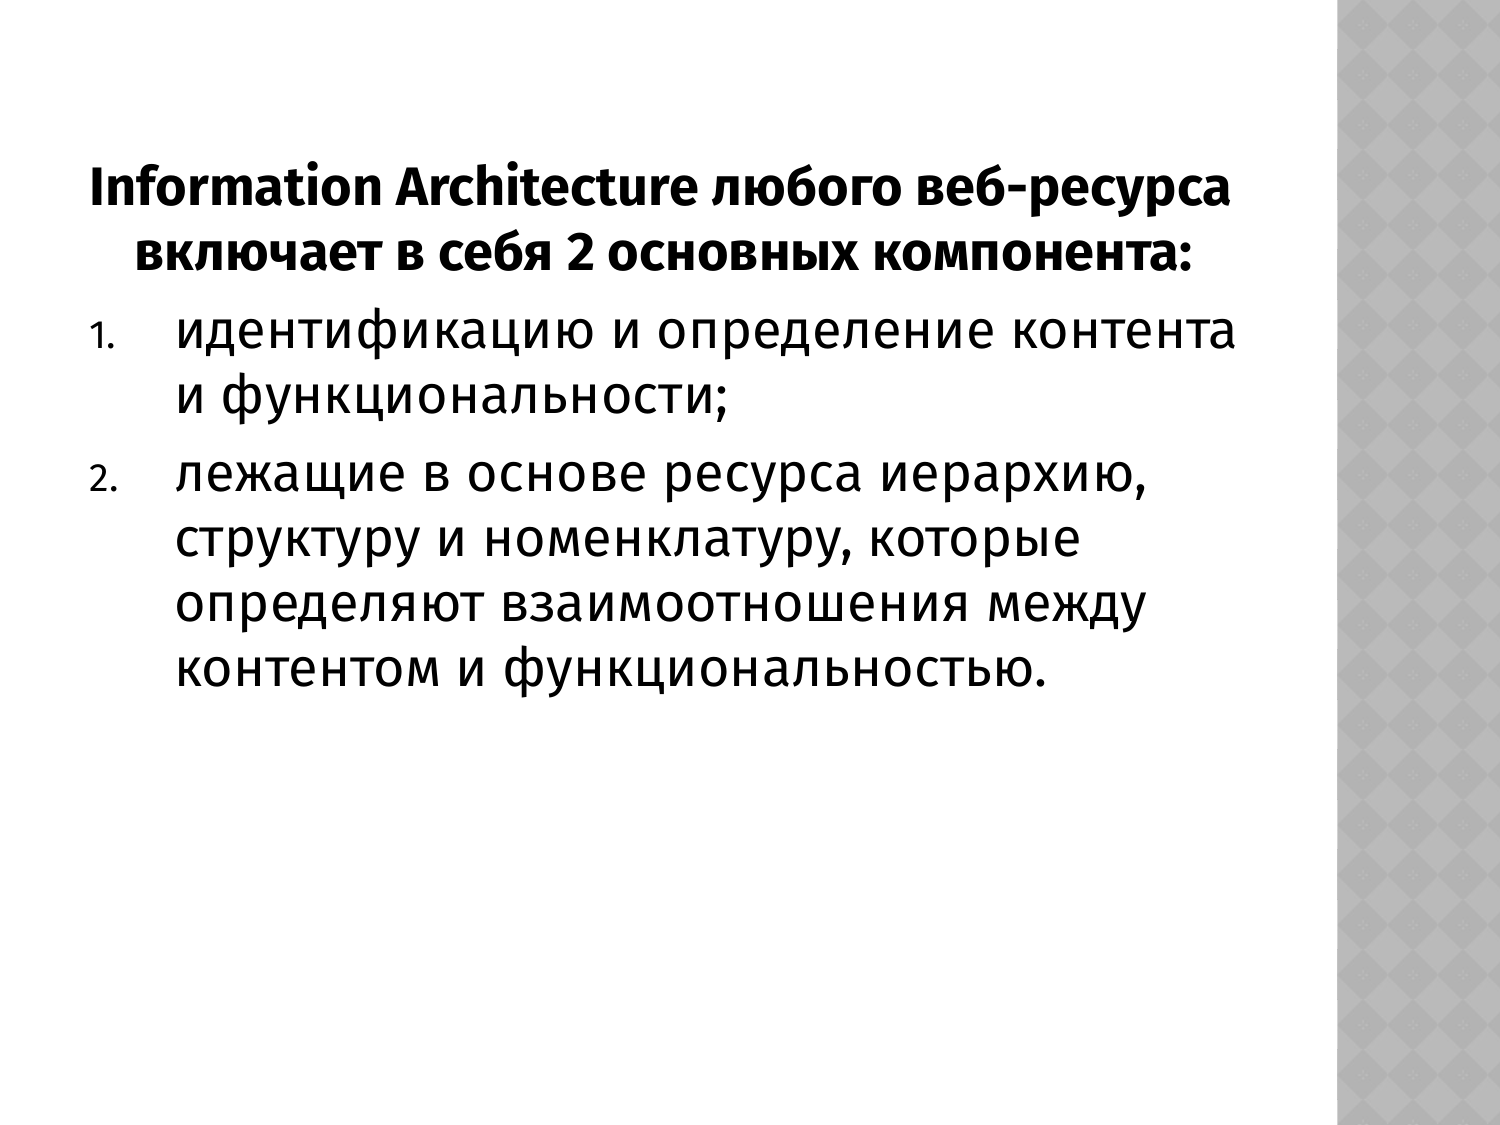

Information Architecture любого веб-ресурса включает в себя 2 основных компонента:
идентификацию и определение контента и функциональности;
лежащие в основе ресурса иерархию, структуру и номенклатуру, которые определяют взаимоотношения между контентом и функциональностью.